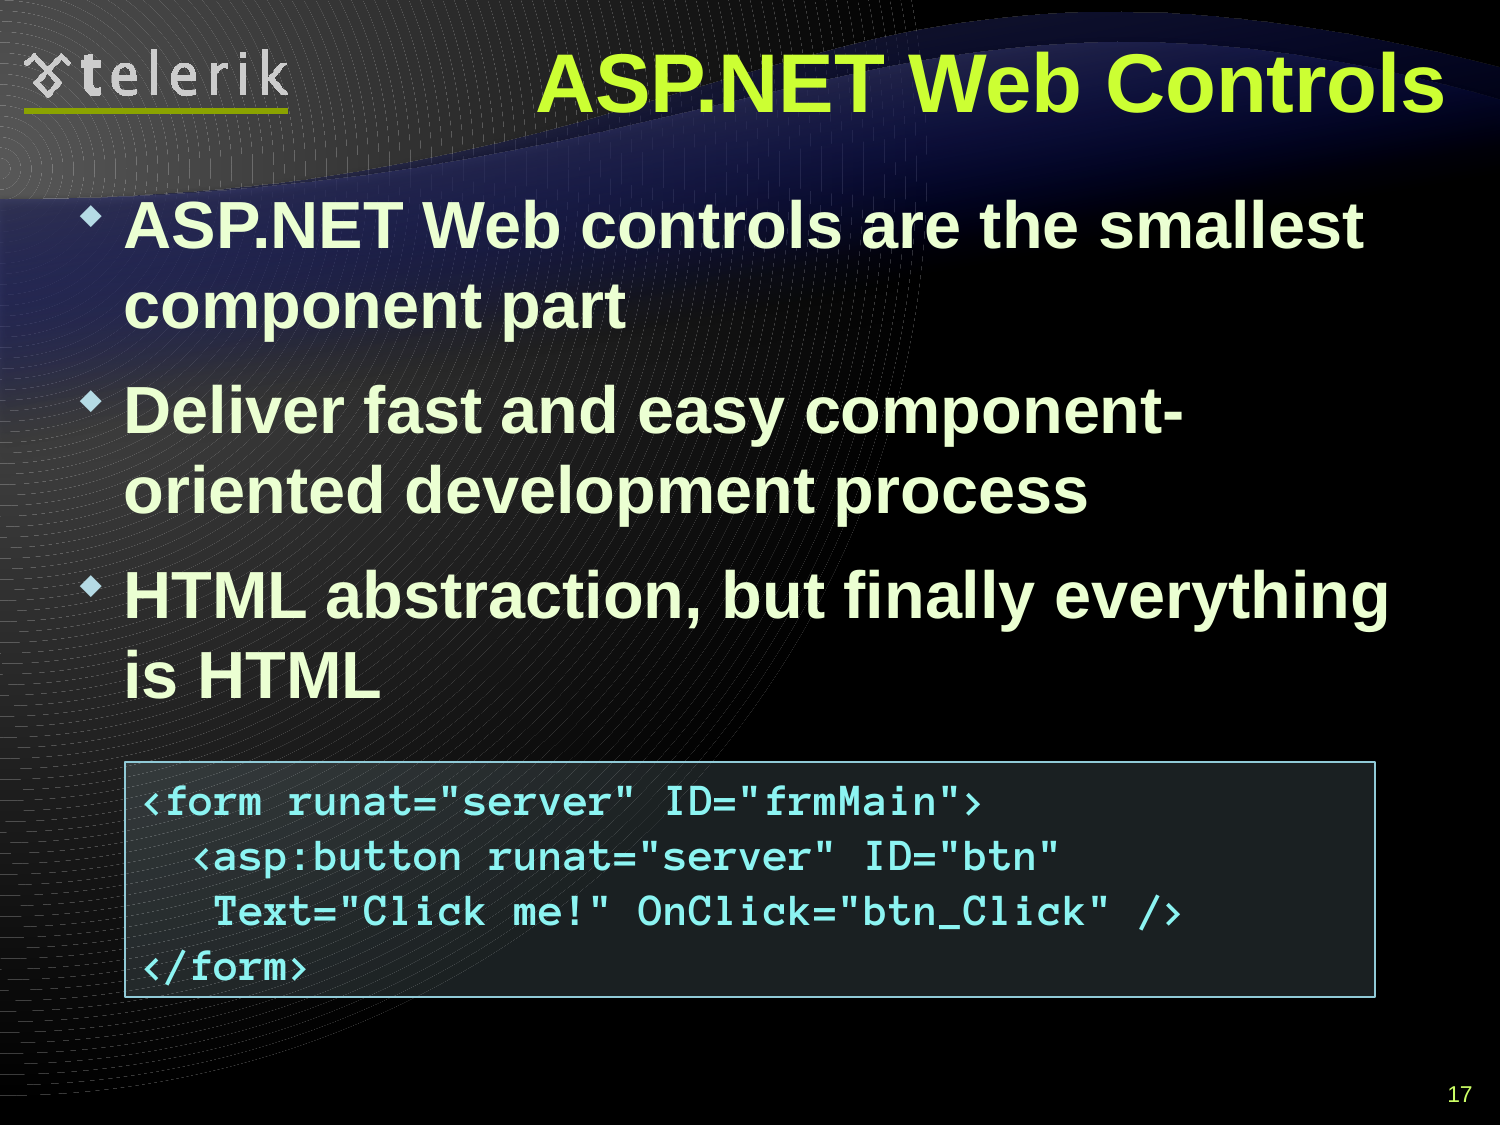

# ASP.NET Web Controls
ASP.NET Web controls are the smallest component part
Deliver fast and easy component-oriented development process
HTML abstraction, but finally everything is HTML
<form runat="server" ID="frmMain">
  <asp:button runat="server" ID="btn"
   Text="Click me!" OnClick="btn_Click" />
</form>
17